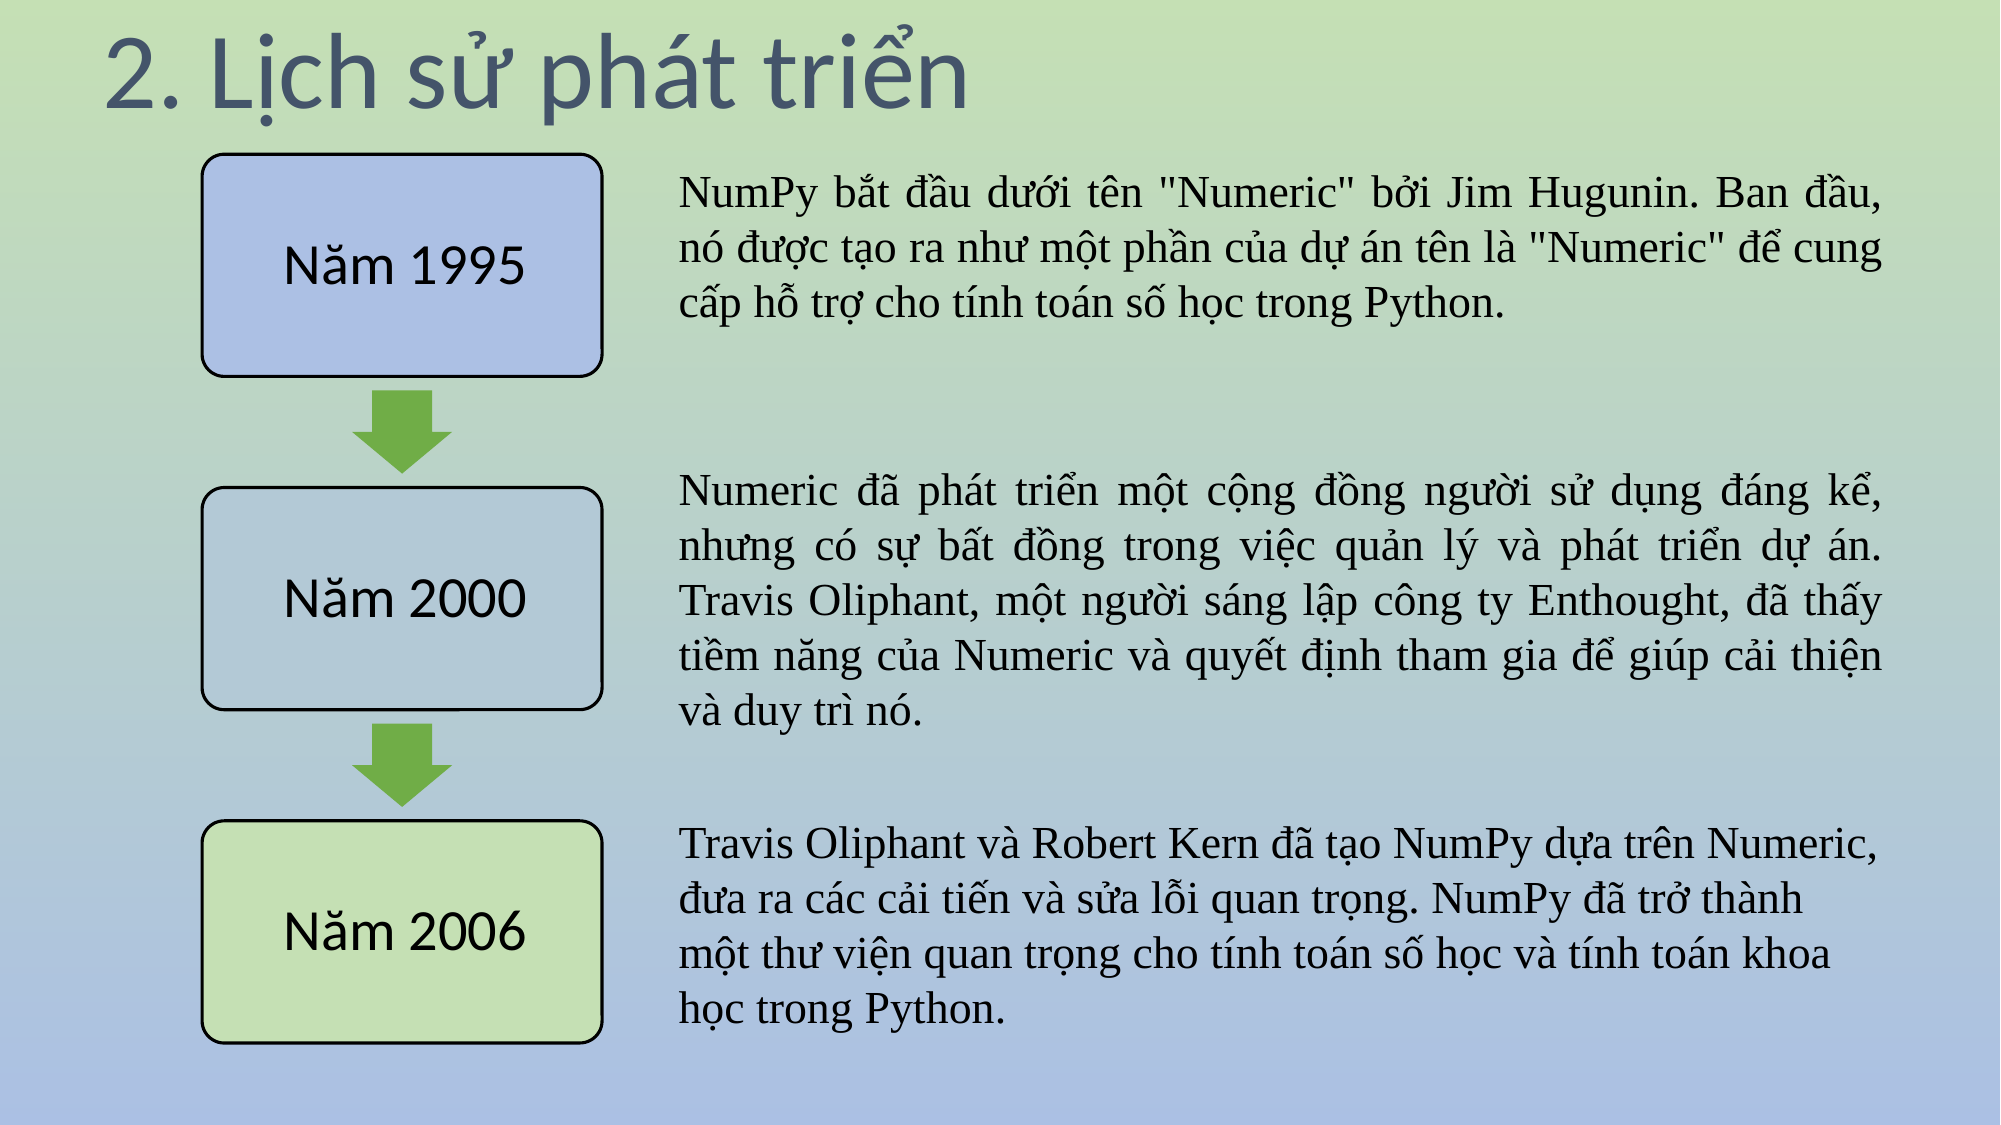

# 2. Lịch sử phát triển
Năm 1995

Năm 2000

Năm 2006
NumPy bắt đầu dưới tên "Numeric" bởi Jim Hugunin. Ban đầu, nó được tạo ra như một phần của dự án tên là "Numeric" để cung cấp hỗ trợ cho tính toán số học trong Python.
Numeric đã phát triển một cộng đồng người sử dụng đáng kể, nhưng có sự bất đồng trong việc quản lý và phát triển dự án. Travis Oliphant, một người sáng lập công ty Enthought, đã thấy tiềm năng của Numeric và quyết định tham gia để giúp cải thiện và duy trì nó.
Travis Oliphant và Robert Kern đã tạo NumPy dựa trên Numeric, đưa ra các cải tiến và sửa lỗi quan trọng. NumPy đã trở thành một thư viện quan trọng cho tính toán số học và tính toán khoa học trong Python.